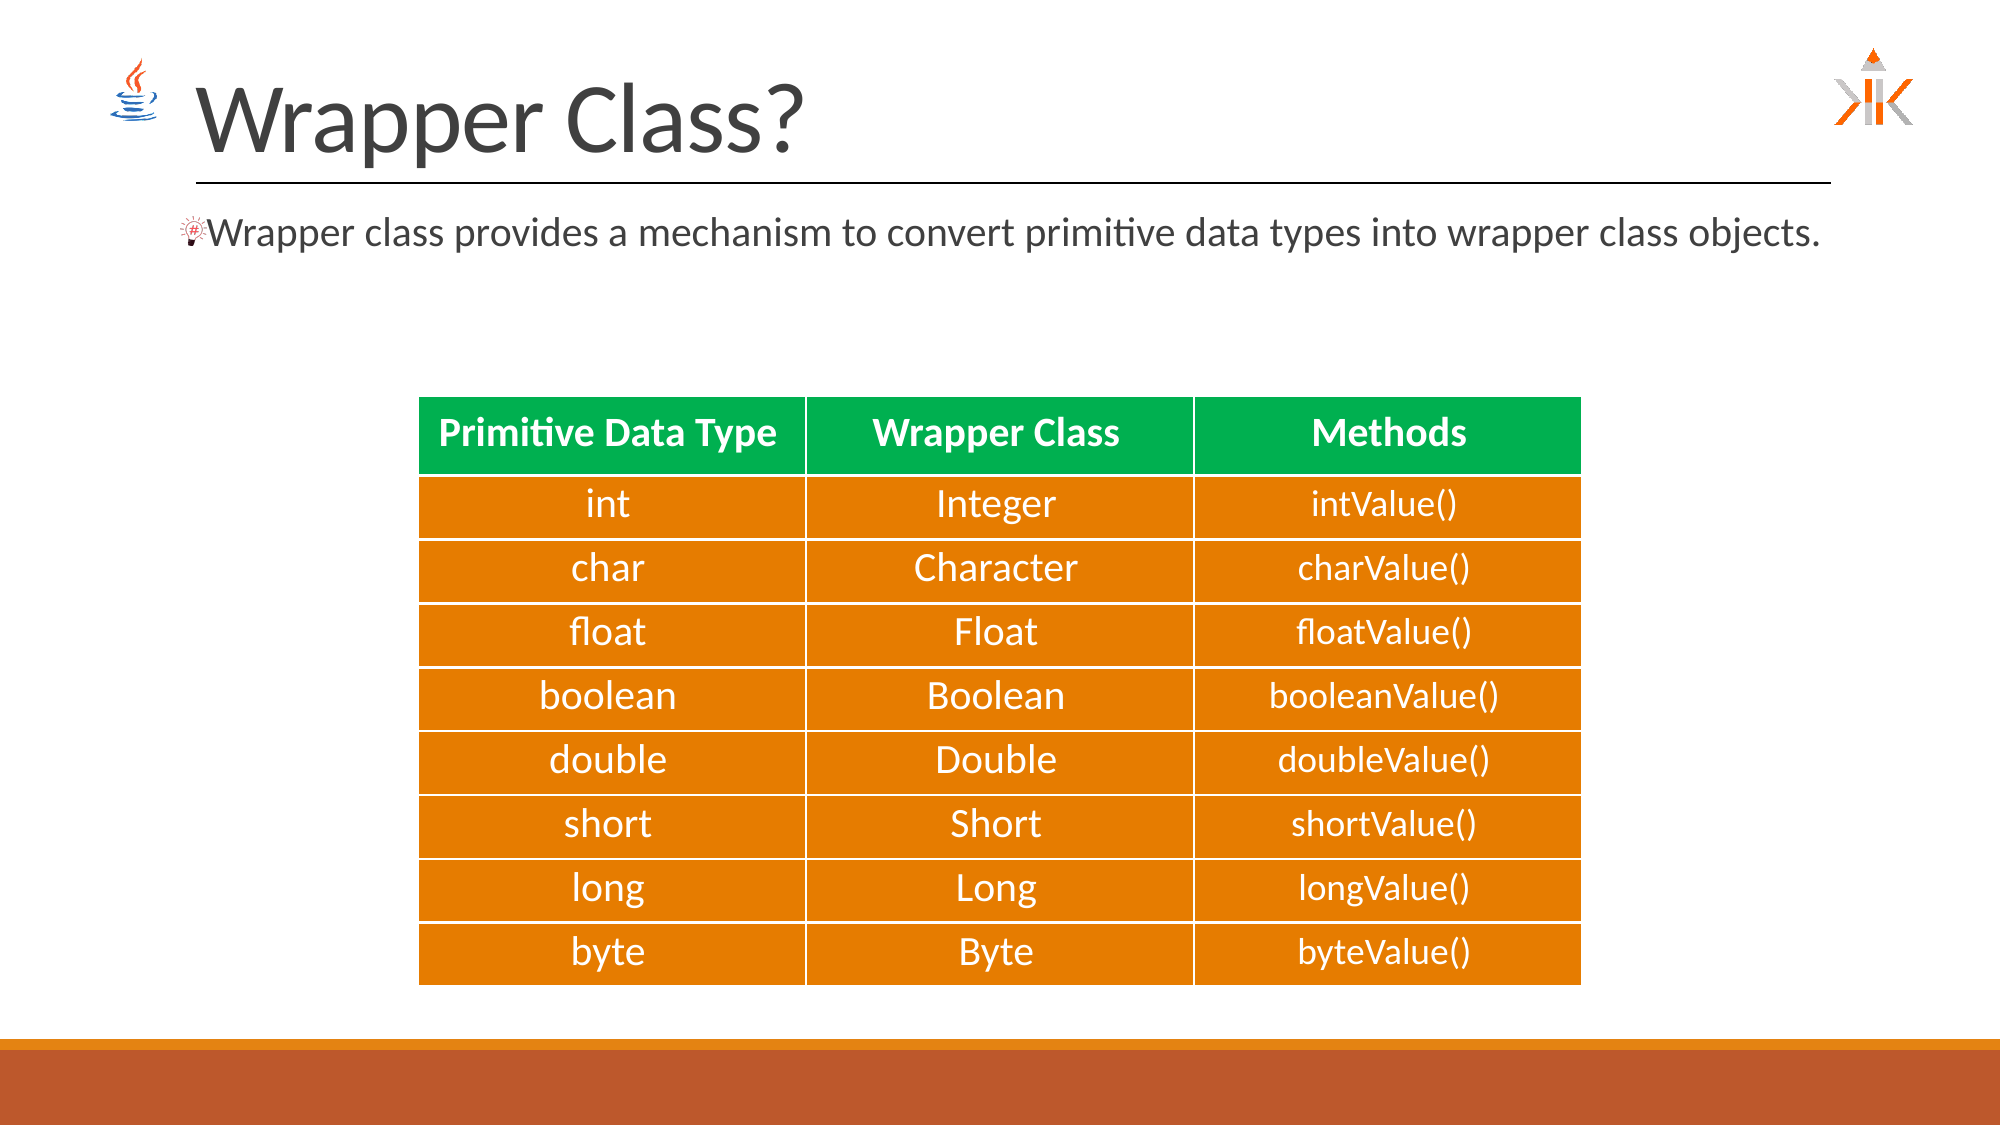

# Wrapper Class?
Wrapper class provides a mechanism to convert primitive data types into wrapper class objects.
| Primitive Data Type | Wrapper Class | Methods |
| --- | --- | --- |
| int | Integer | intValue() |
| char | Character | charValue() |
| float | Float | floatValue() |
| boolean | Boolean | booleanValue() |
| double | Double | doubleValue() |
| short | Short | shortValue() |
| long | Long | longValue() |
| byte | Byte | byteValue() |